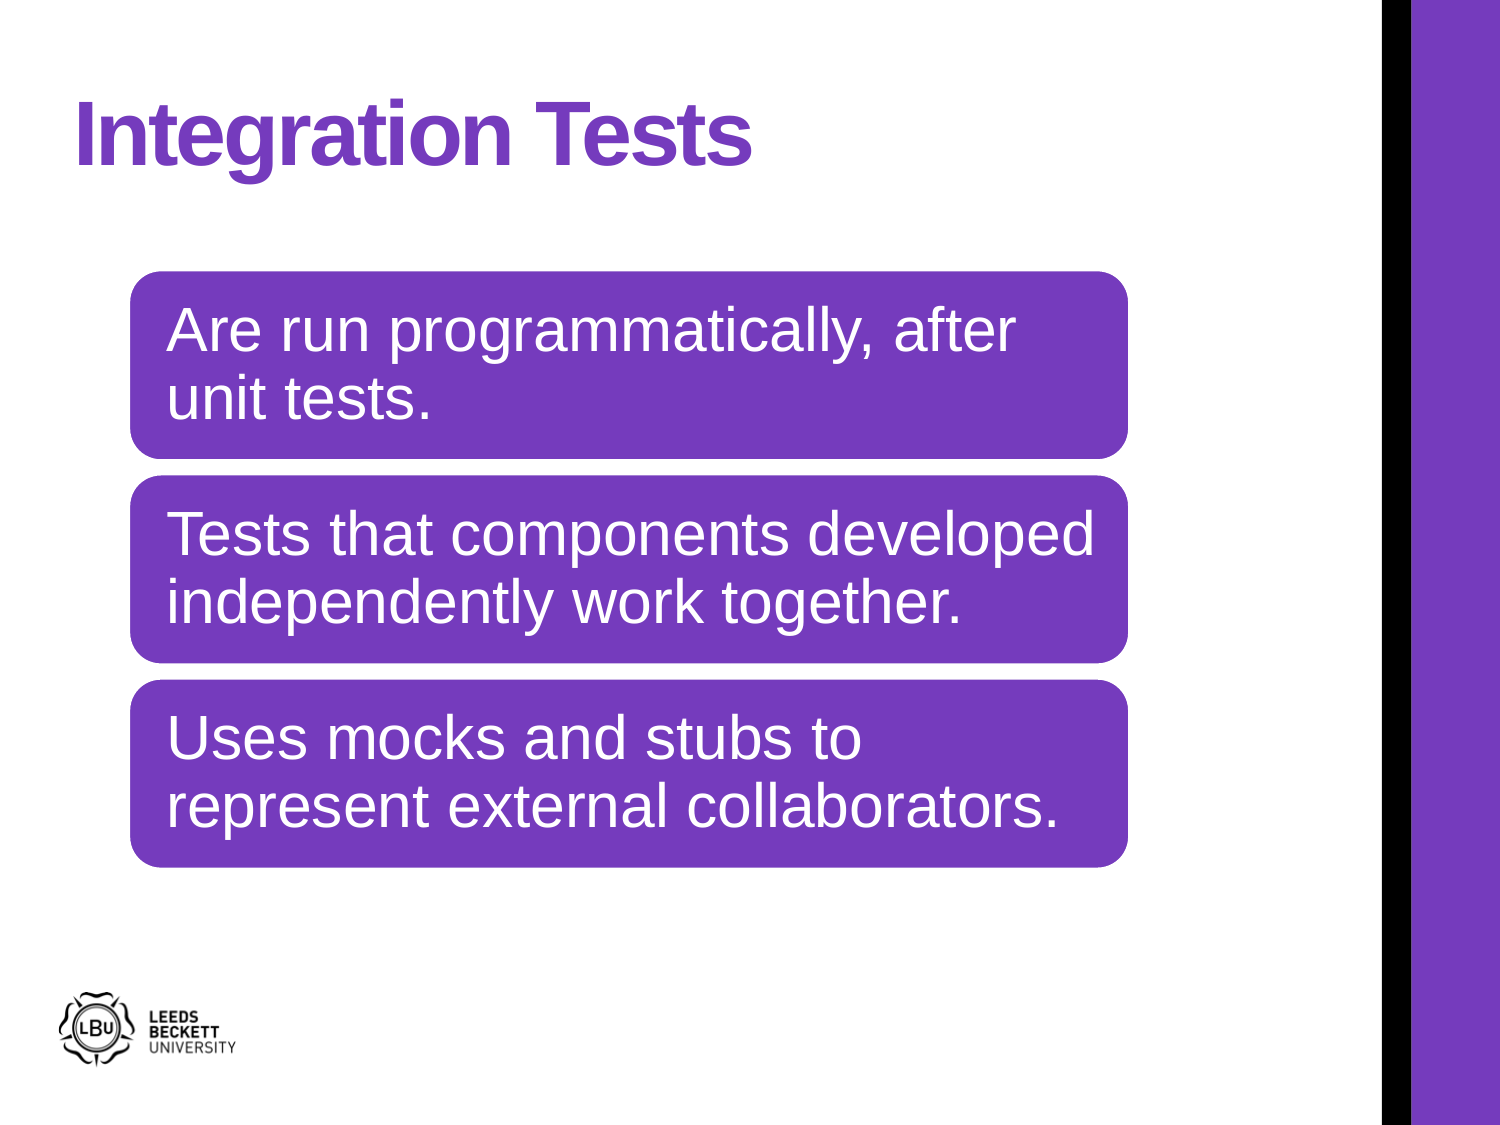

# Integration Tests
Are run programmatically, after unit tests.
Tests that components developed independently work together.
Uses mocks and stubs to represent external collaborators.